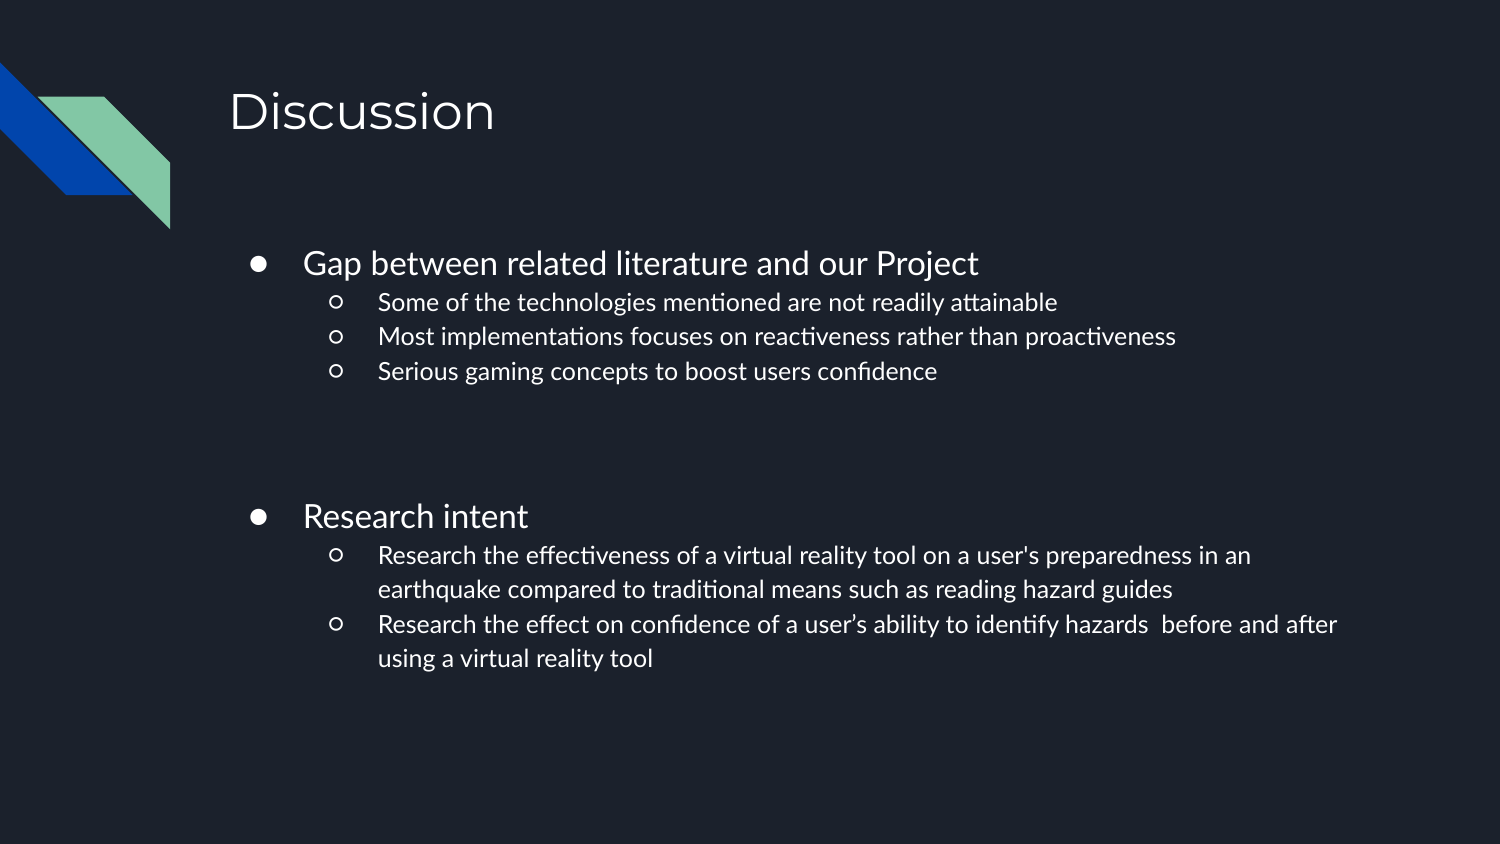

# Discussion
Gap between related literature and our Project
Some of the technologies mentioned are not readily attainable
Most implementations focuses on reactiveness rather than proactiveness
Serious gaming concepts to boost users confidence

Research intent
Research the effectiveness of a virtual reality tool on a user's preparedness in an earthquake compared to traditional means such as reading hazard guides
Research the effect on confidence of a user’s ability to identify hazards  before and after using a virtual reality tool